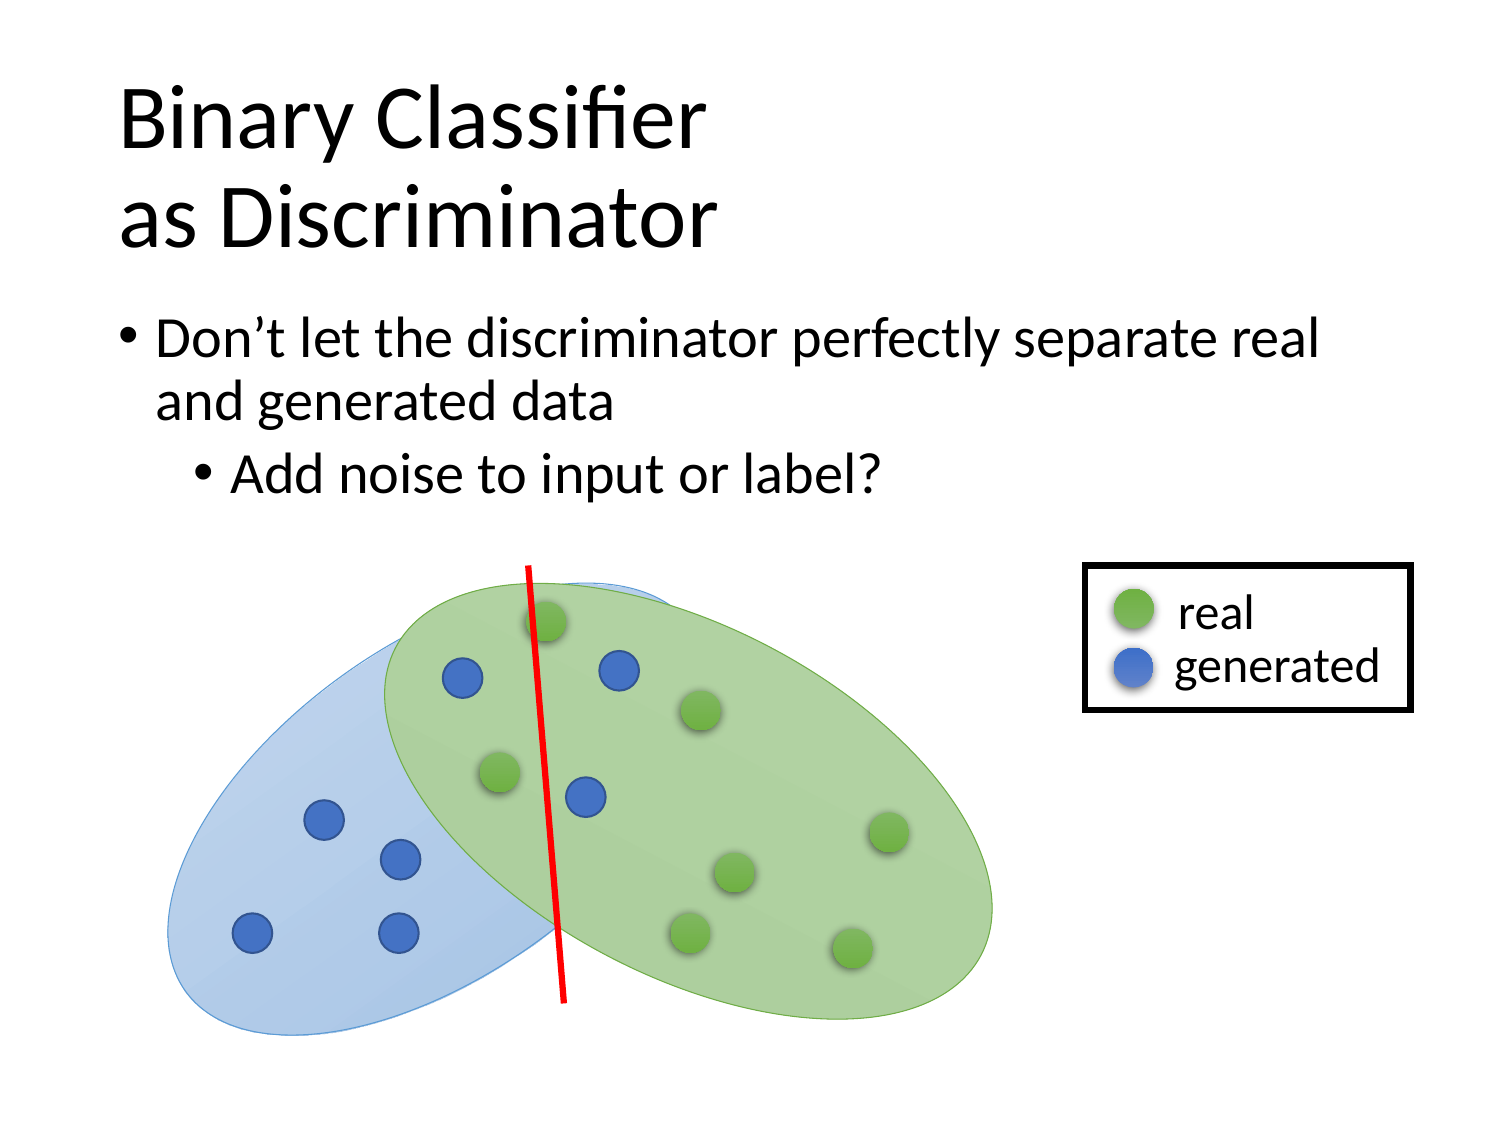

# Binary Classifier as Discriminator
Don’t let the discriminator perfectly separate real and generated data
Add noise to input or label?

real

generated